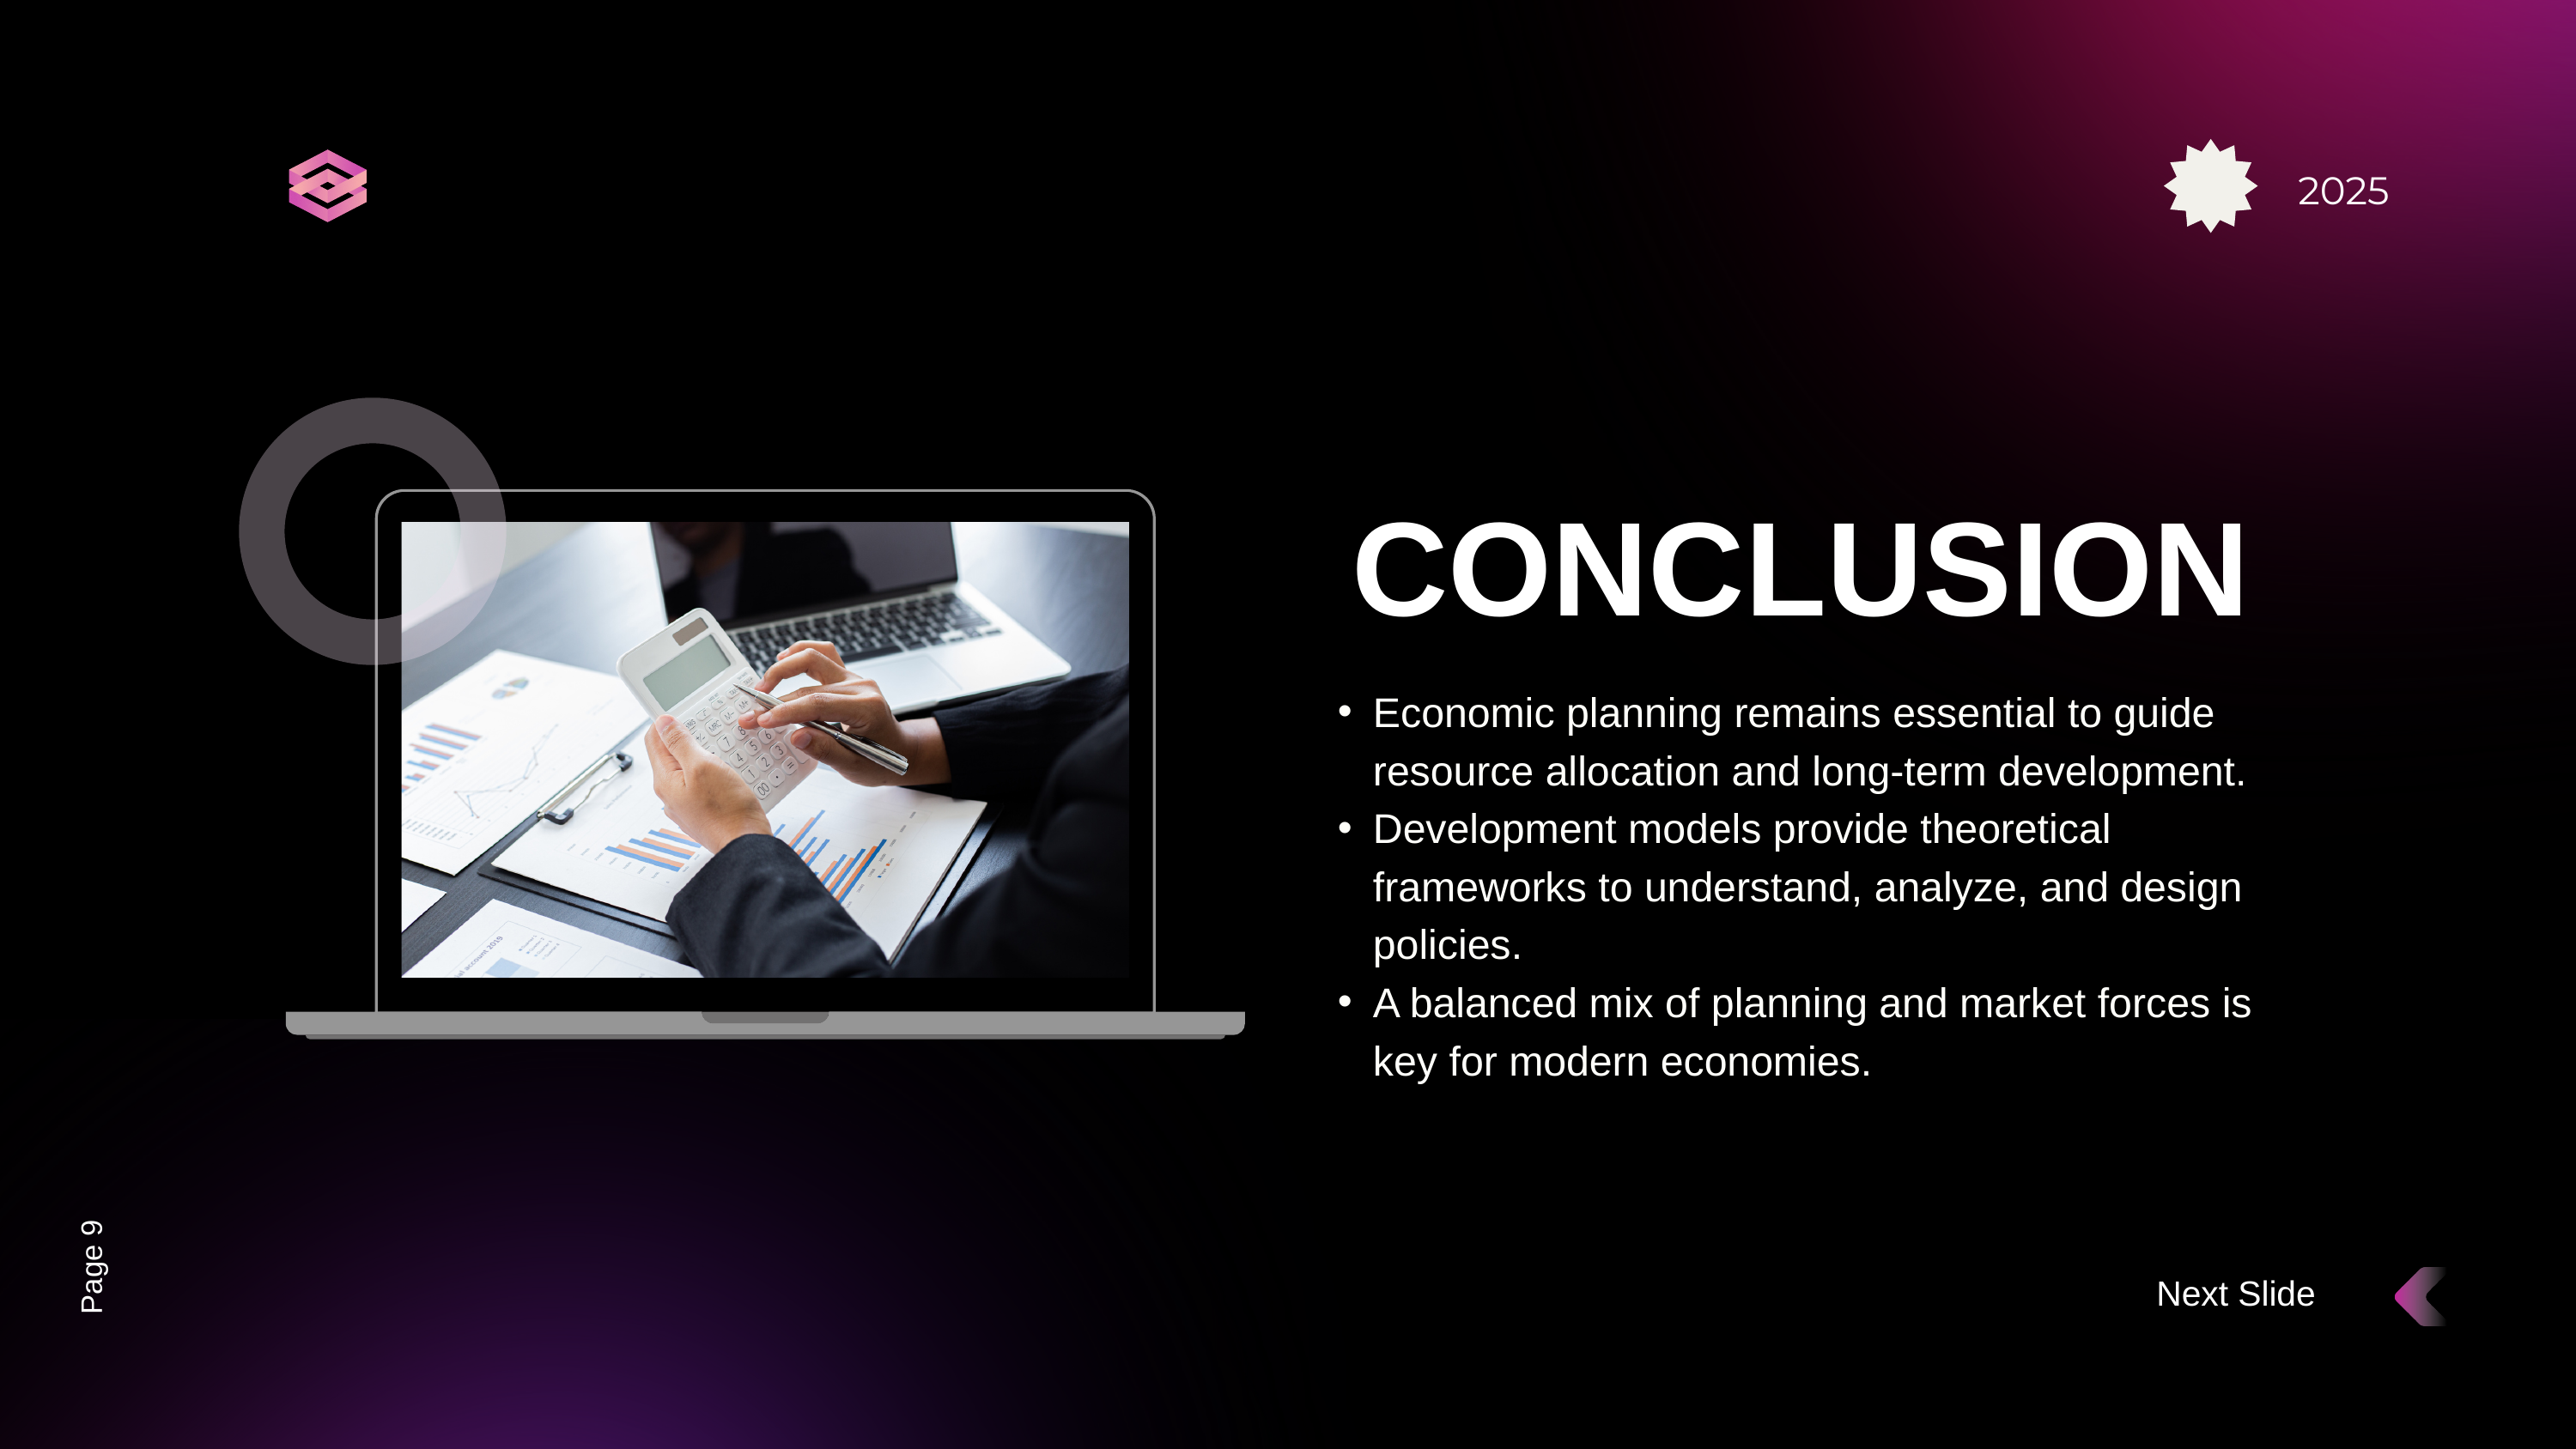

2025

CONCLUSION
Economic planning remains essential to guide resource allocation and long-term development.
Development models provide theoretical frameworks to understand, analyze, and design policies.
A balanced mix of planning and market forces is key for modern economies.

Page 9

Next Slide